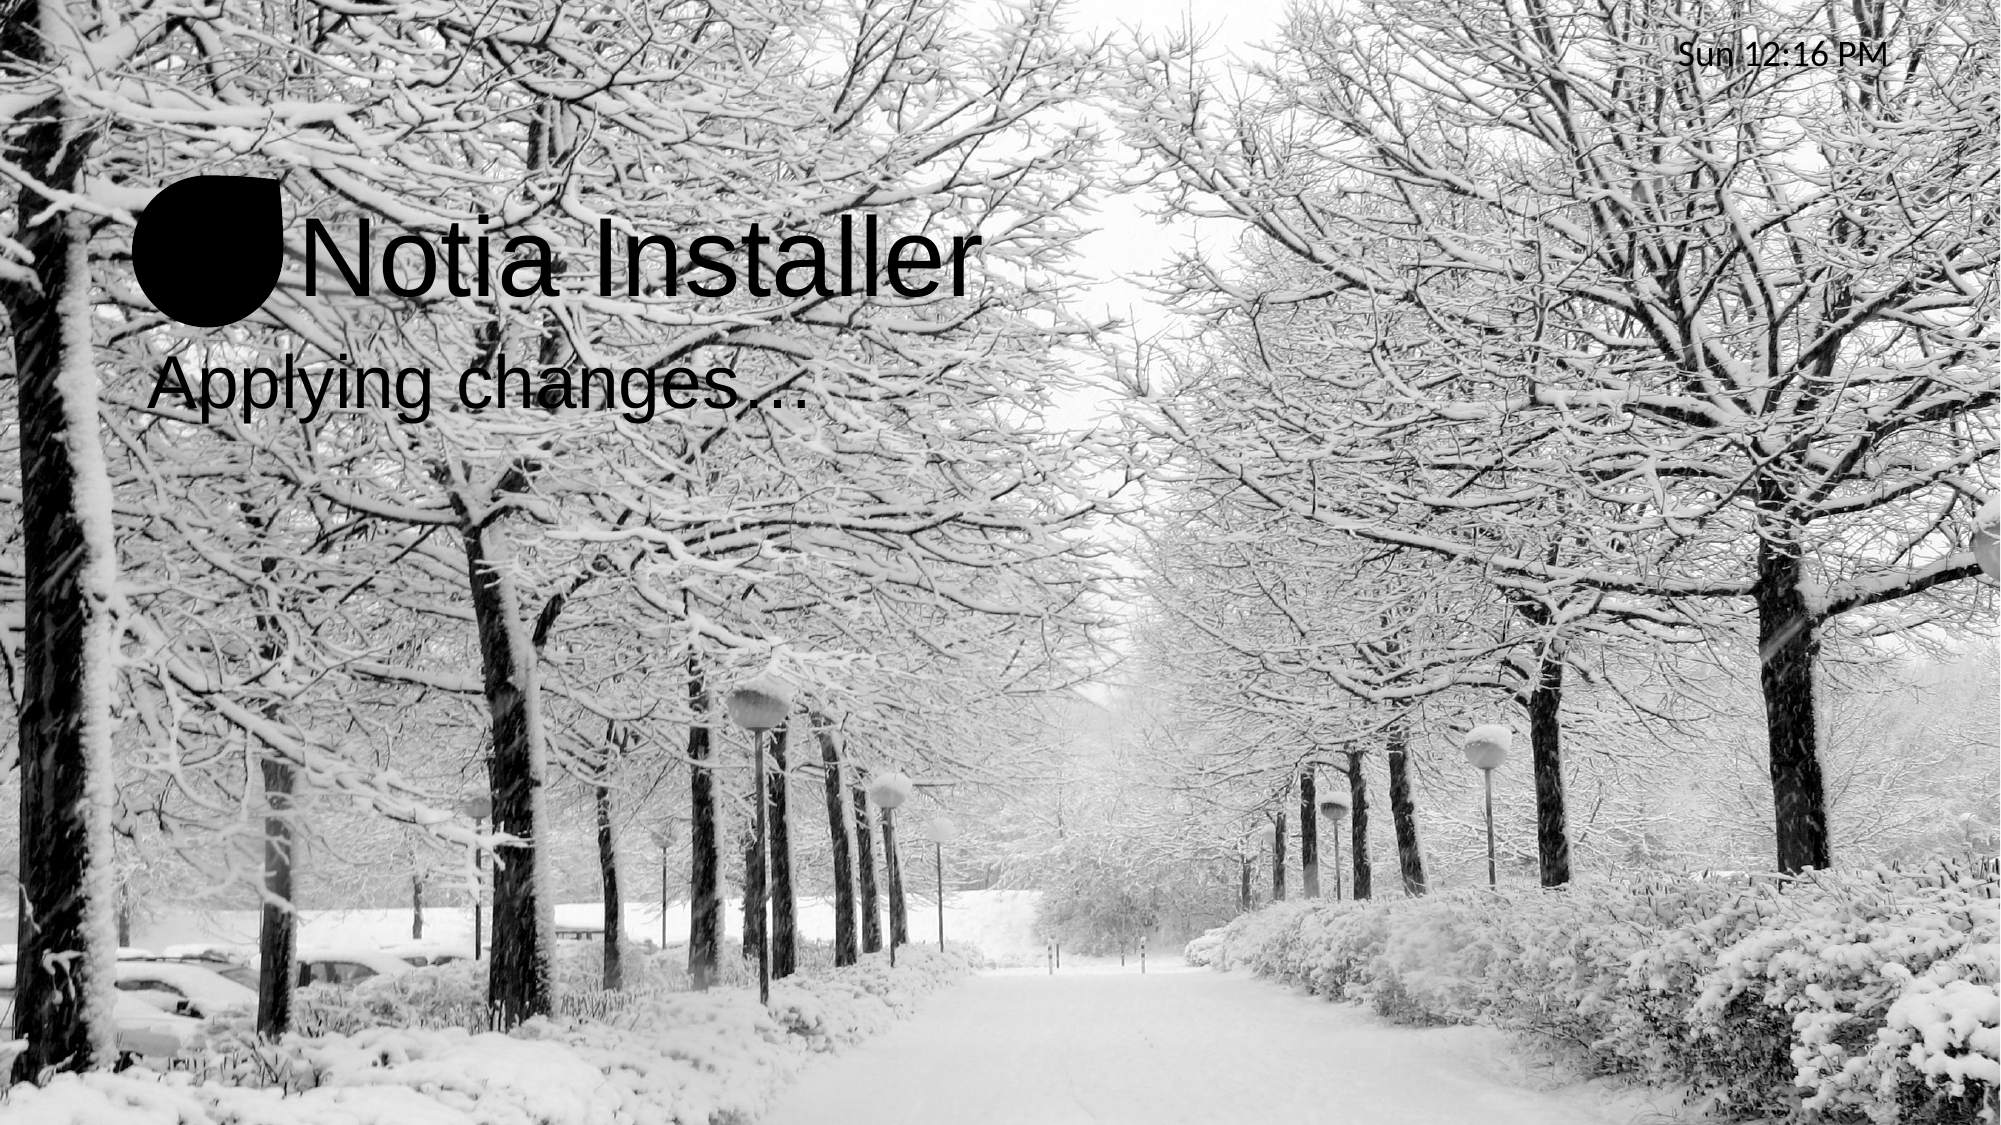

Sun 12:16 PM

Notia Installer
Applying changes…